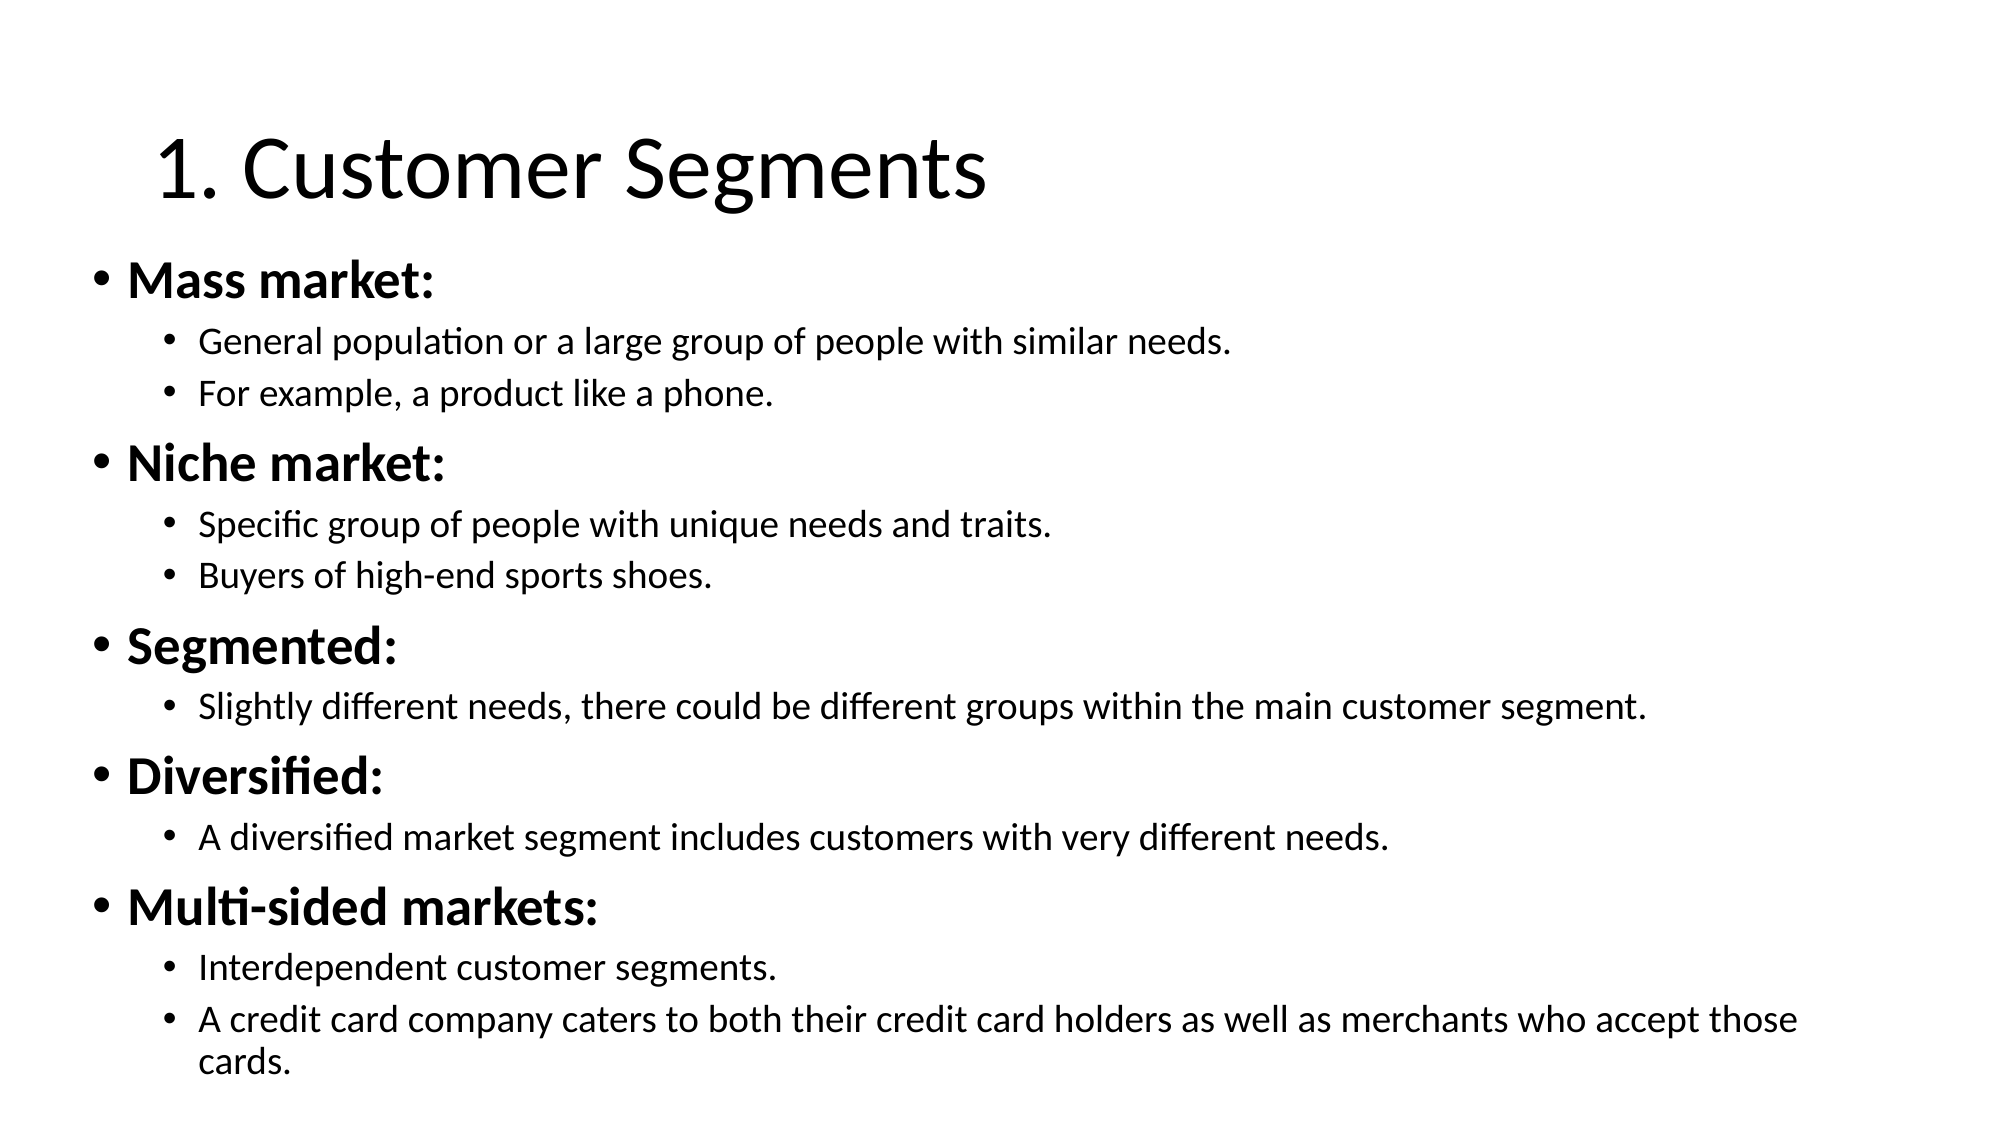

# 1. Customer Segments
Mass market:
General population or a large group of people with similar needs.
For example, a product like a phone.
Niche market:
Specific group of people with unique needs and traits.
Buyers of high-end sports shoes.
Segmented:
Slightly different needs, there could be different groups within the main customer segment.
Diversified:
A diversified market segment includes customers with very different needs.
Multi-sided markets:
Interdependent customer segments.
A credit card company caters to both their credit card holders as well as merchants who accept those cards.